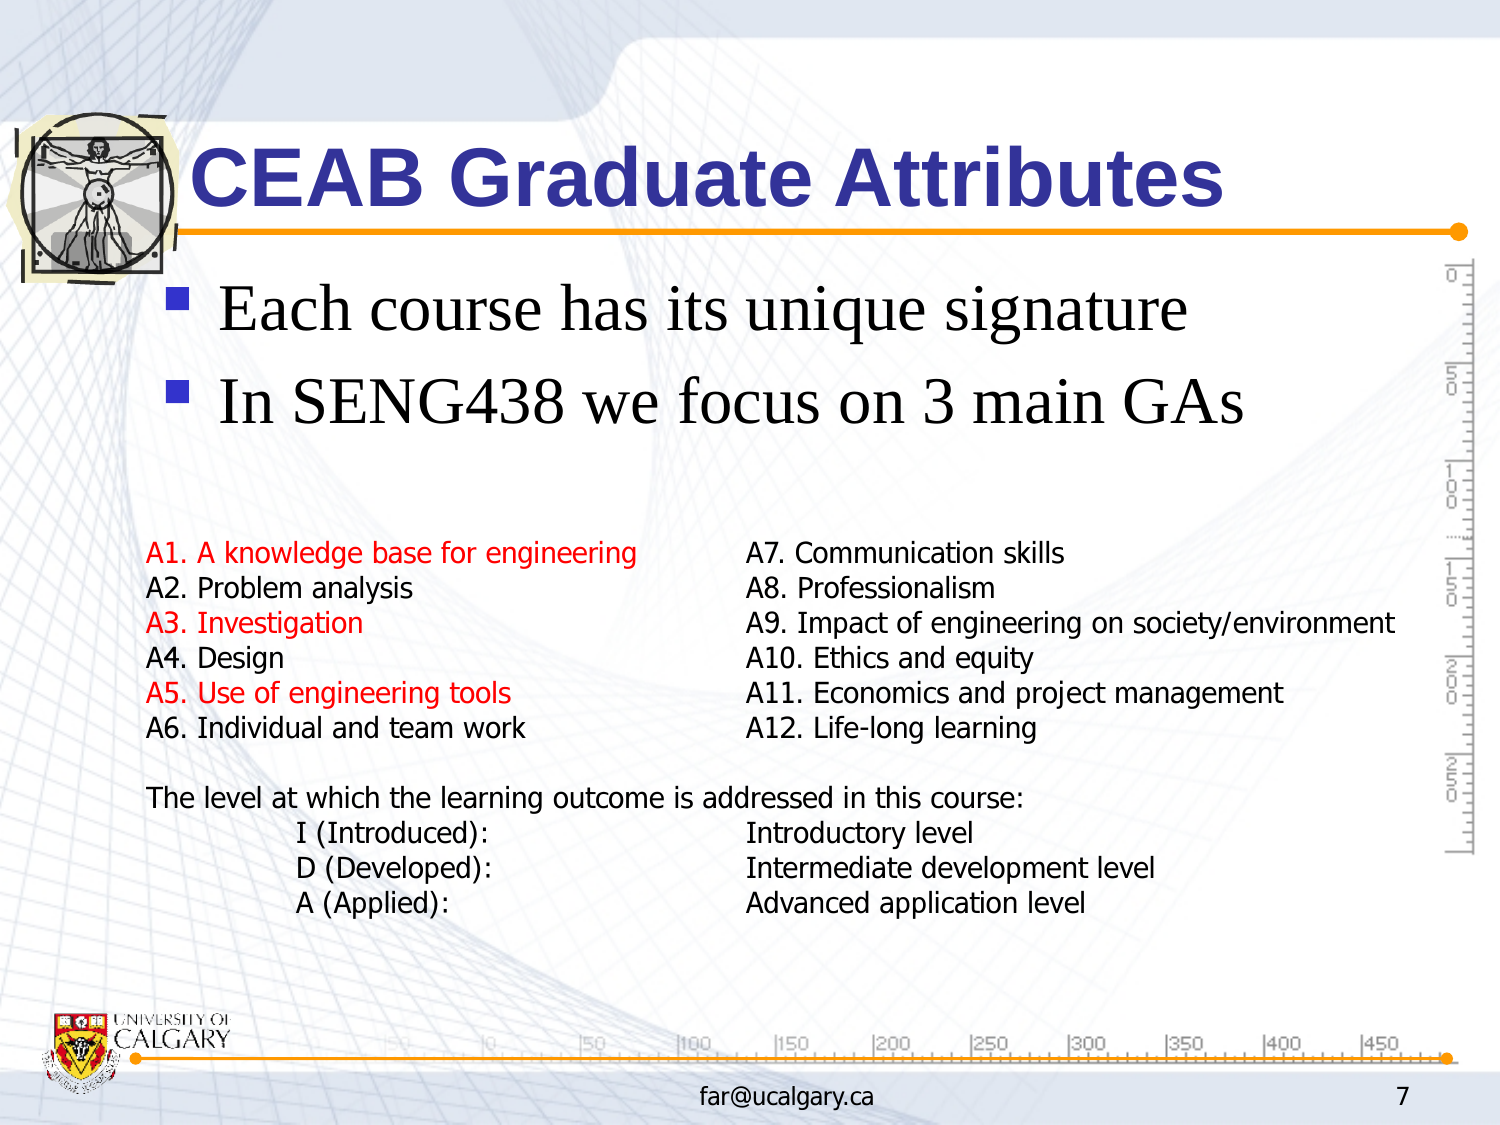

# CEAB Graduate Attributes
Each course has its unique signature
In SENG438 we focus on 3 main GAs
A1. A knowledge base for engineering	A7. Communication skills
A2. Problem analysis			A8. Professionalism
A3. Investigation			A9. Impact of engineering on society/environment
A4. Design				A10. Ethics and equity
A5. Use of engineering tools		A11. Economics and project management
A6. Individual and team work		A12. Life-long learning

The level at which the learning outcome is addressed in this course:
	I (Introduced):		Introductory level
	D (Developed):		Intermediate development level
	A (Applied):		Advanced application level
far@ucalgary.ca
7